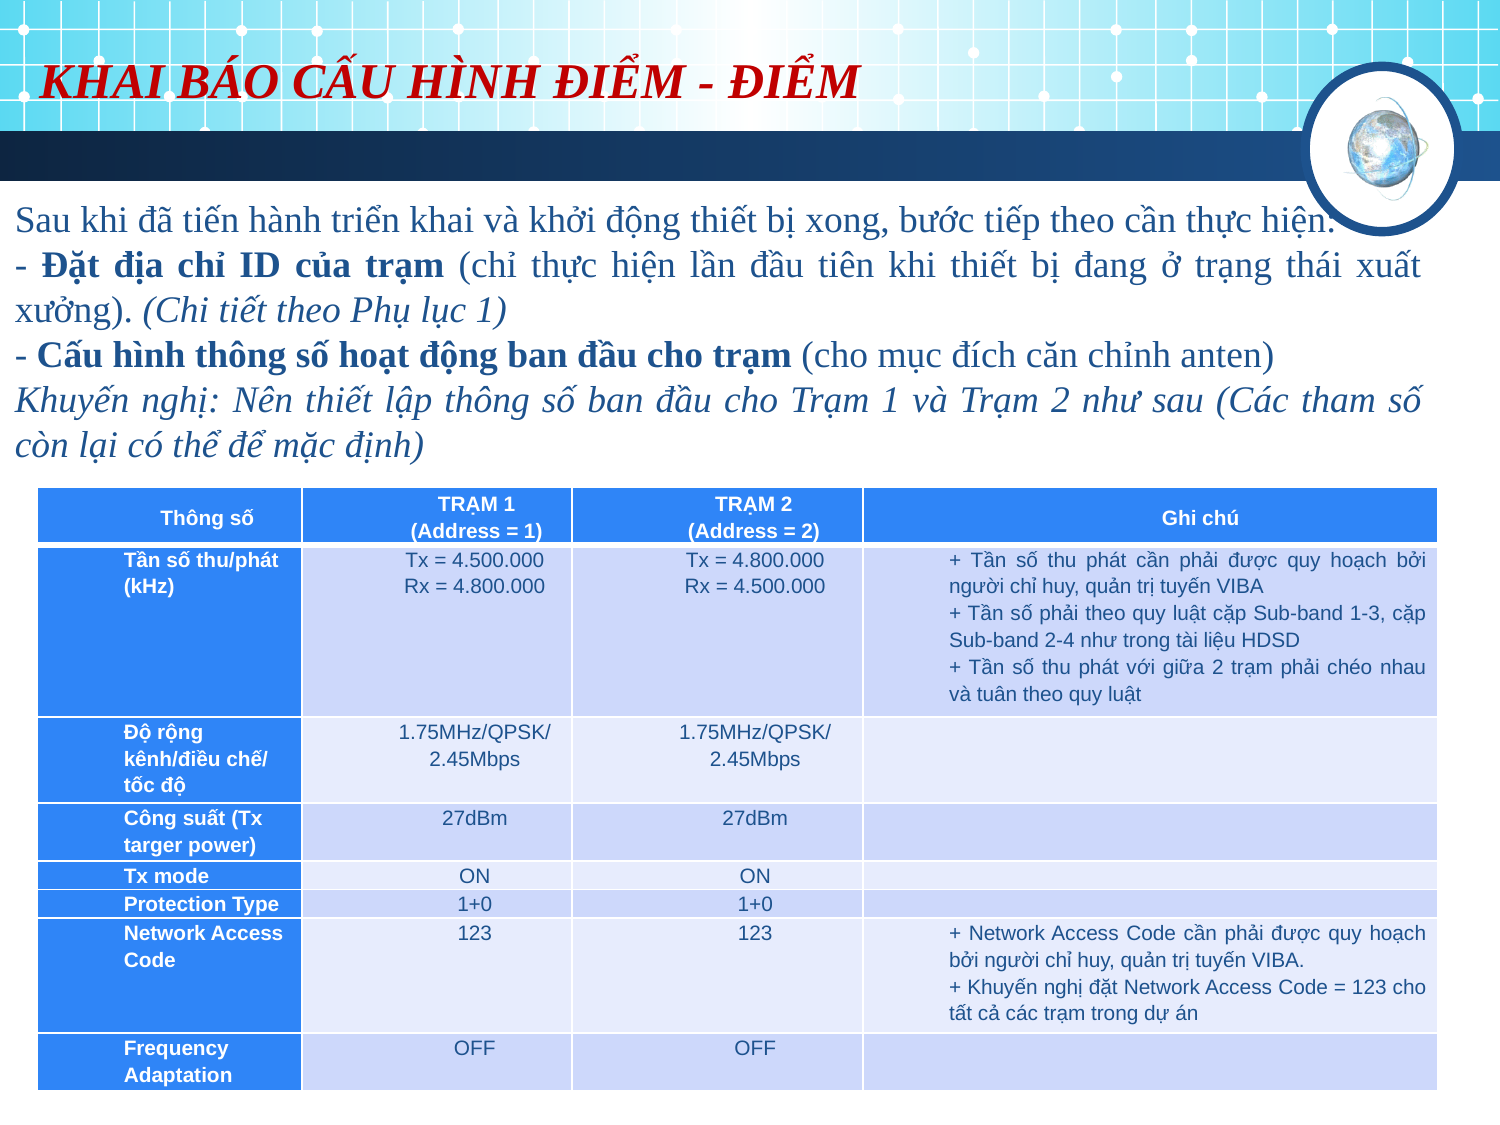

# KHAI BÁO CẤU HÌNH ĐIỂM - ĐIỂM
Sau khi đã tiến hành triển khai và khởi động thiết bị xong, bước tiếp theo cần thực hiện:
- Đặt địa chỉ ID của trạm (chỉ thực hiện lần đầu tiên khi thiết bị đang ở trạng thái xuất xưởng). (Chi tiết theo Phụ lục 1)
- Cấu hình thông số hoạt động ban đầu cho trạm (cho mục đích căn chỉnh anten)
Khuyến nghị: Nên thiết lập thông số ban đầu cho Trạm 1 và Trạm 2 như sau (Các tham số còn lại có thể để mặc định)
| Thông số | TRẠM 1 (Address = 1) | TRẠM 2 (Address = 2) | Ghi chú |
| --- | --- | --- | --- |
| Tần số thu/phát (kHz) | Tx = 4.500.000 Rx = 4.800.000 | Tx = 4.800.000 Rx = 4.500.000 | + Tần số thu phát cần phải được quy hoạch bởi người chỉ huy, quản trị tuyến VIBA + Tần số phải theo quy luật cặp Sub-band 1-3, cặp Sub-band 2-4 như trong tài liệu HDSD + Tần số thu phát với giữa 2 trạm phải chéo nhau và tuân theo quy luật |
| Độ rộng kênh/điều chế/ tốc độ | 1.75MHz/QPSK/2.45Mbps | 1.75MHz/QPSK/2.45Mbps |  |
| Công suất (Tx targer power) | 27dBm | 27dBm |  |
| Tx mode | ON | ON |  |
| Protection Type | 1+0 | 1+0 |  |
| Network Access Code | 123 | 123 | + Network Access Code cần phải được quy hoạch bởi người chỉ huy, quản trị tuyến VIBA. + Khuyến nghị đặt Network Access Code = 123 cho tất cả các trạm trong dự án |
| Frequency Adaptation | OFF | OFF |  |